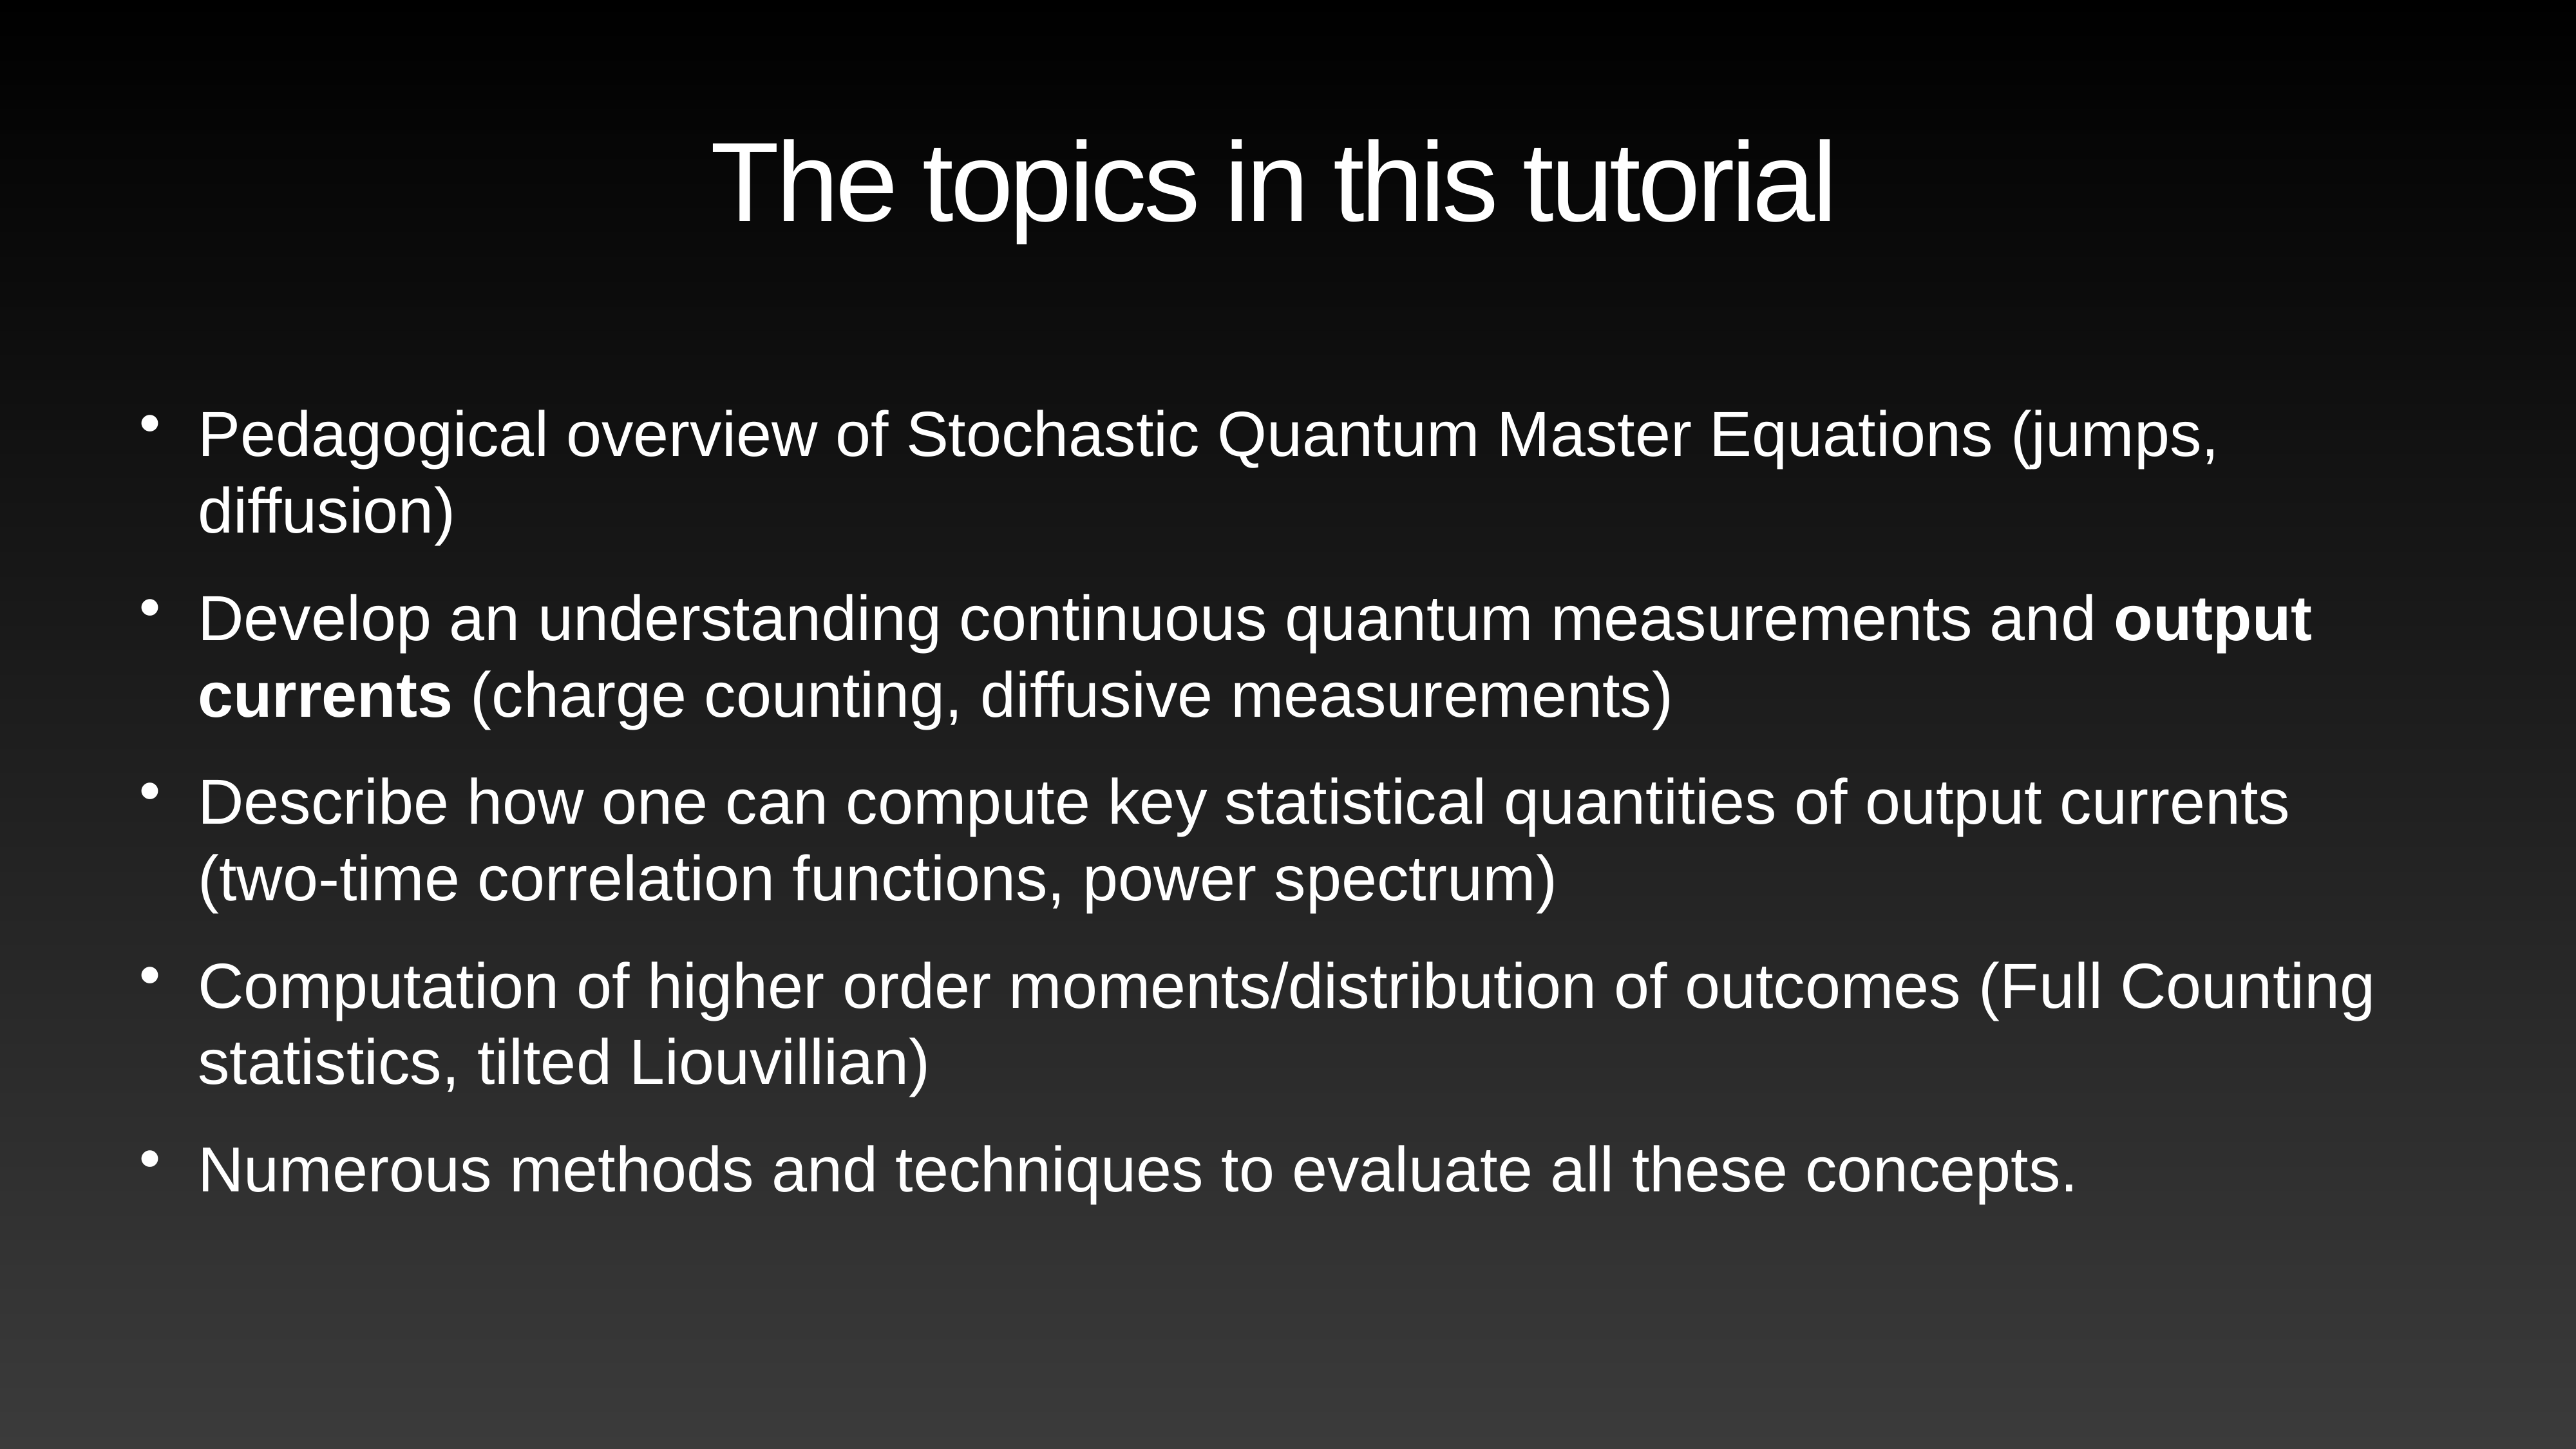

# The topics in this tutorial
Pedagogical overview of Stochastic Quantum Master Equations (jumps, diffusion)
Develop an understanding continuous quantum measurements and output currents (charge counting, diffusive measurements)
Describe how one can compute key statistical quantities of output currents (two-time correlation functions, power spectrum)
Computation of higher order moments/distribution of outcomes (Full Counting statistics, tilted Liouvillian)
Numerous methods and techniques to evaluate all these concepts.